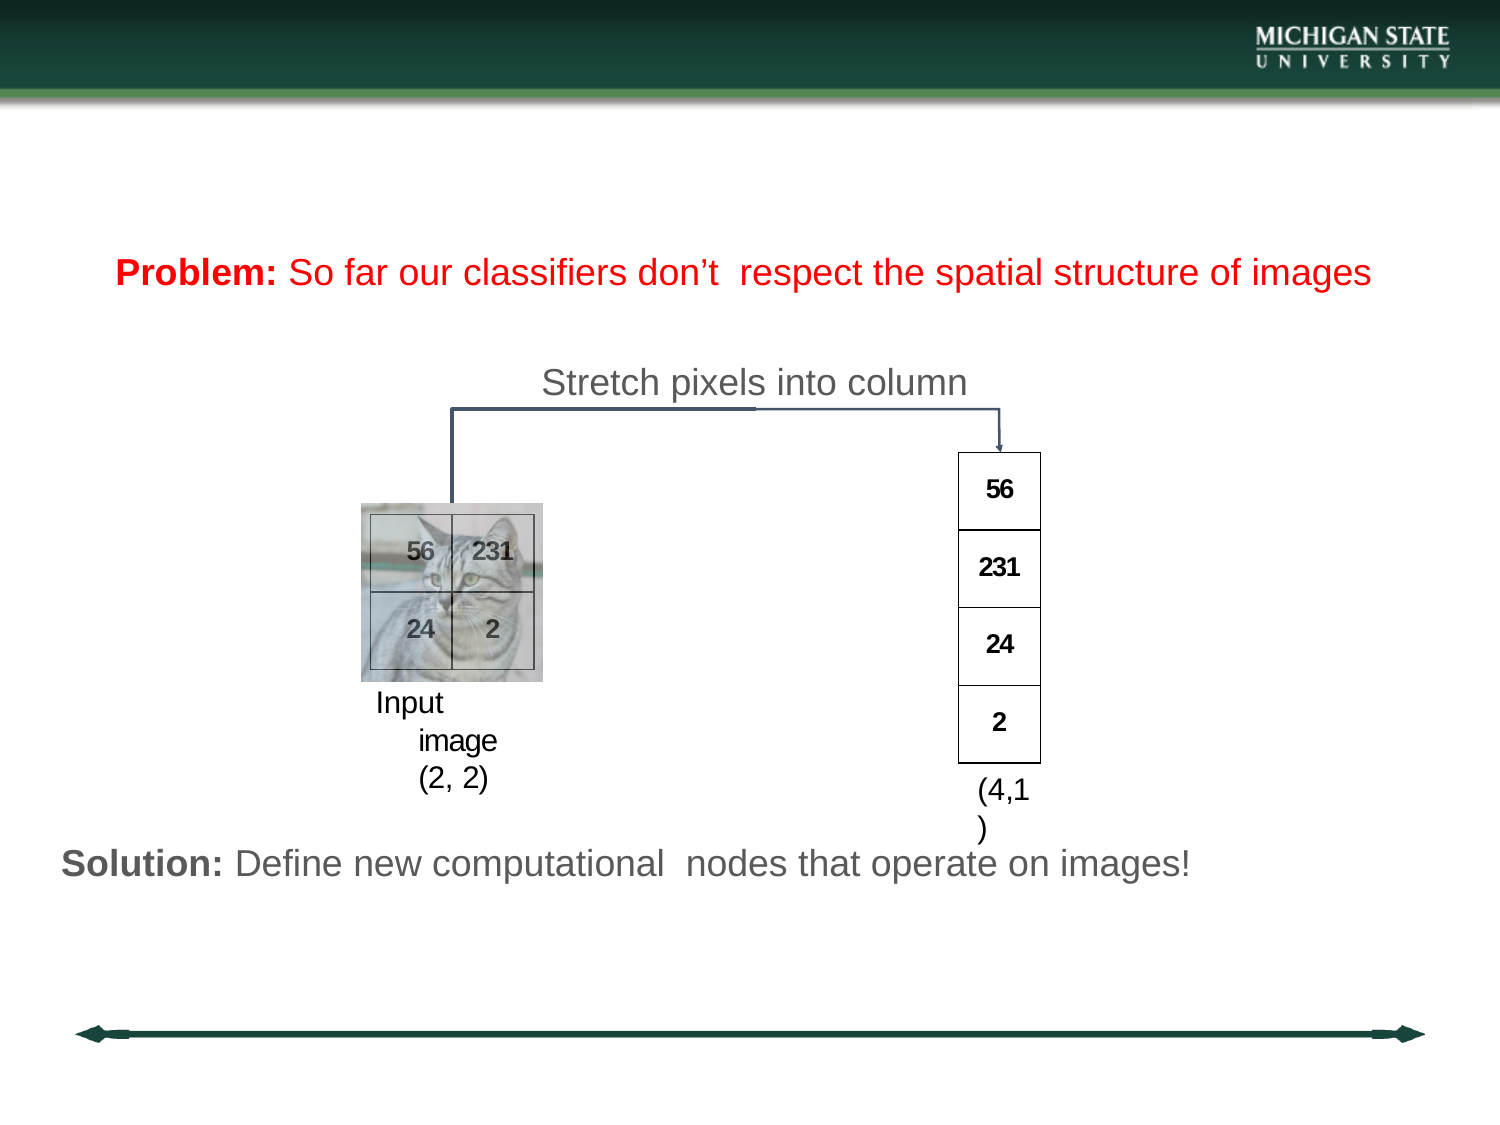

# Problem: So far our classifiers don’t  respect the spatial structure of images
Stretch pixels into column

| 56 |
| --- |
| 231 |
| 24 |
| 2 |

| 56 | 231 |
| --- | --- |
| 24 | 2 |
Input image  (2, 2)
(4,1)
Solution: Define new computational  nodes that operate on images!